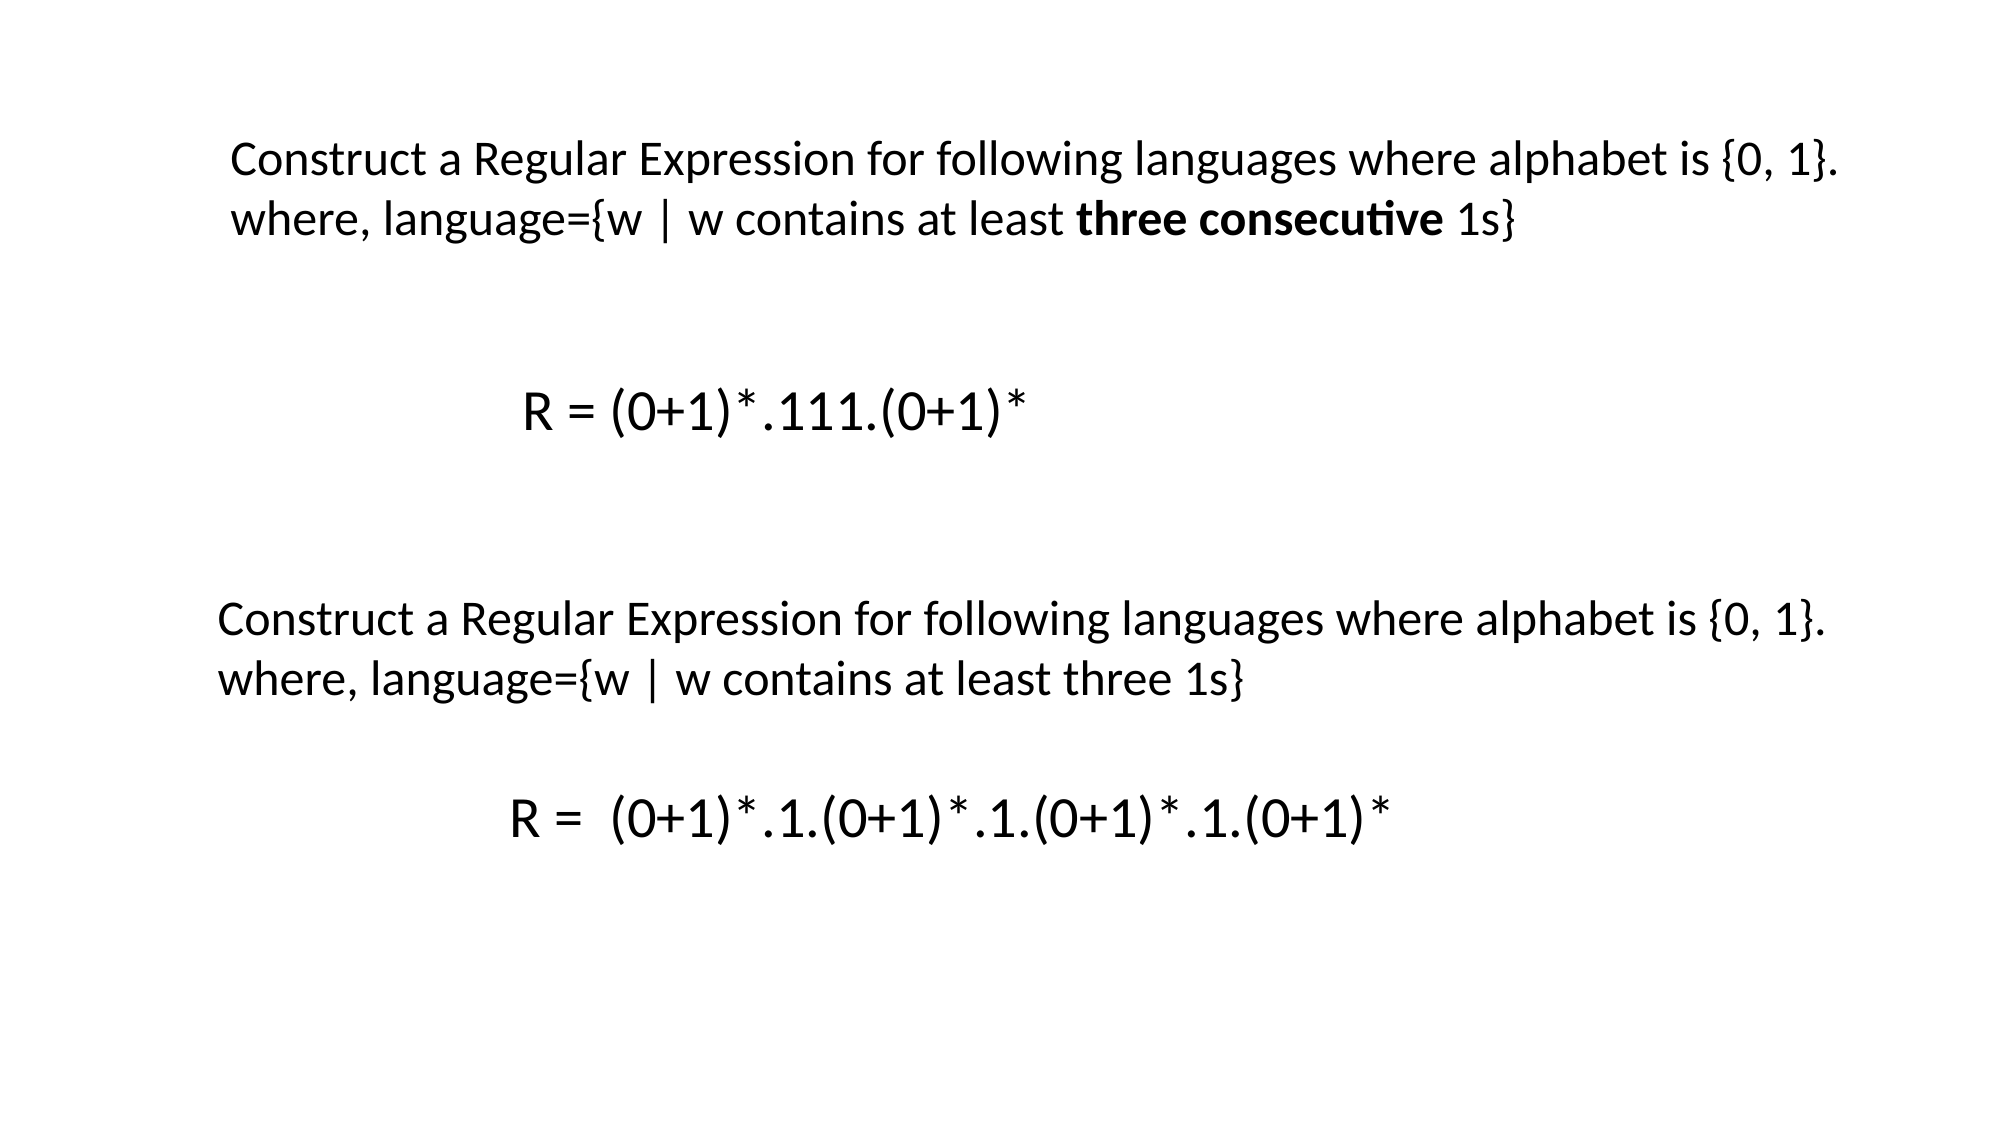

Construct a Regular Expression for following languages where alphabet is {0, 1}.
where, language={w | w contains at least three consecutive 1s}
R = (0+1)*.111.(0+1)*
Construct a Regular Expression for following languages where alphabet is {0, 1}.
where, language={w | w contains at least three 1s}
R =  (0+1)*.1.(0+1)*.1.(0+1)*.1.(0+1)*